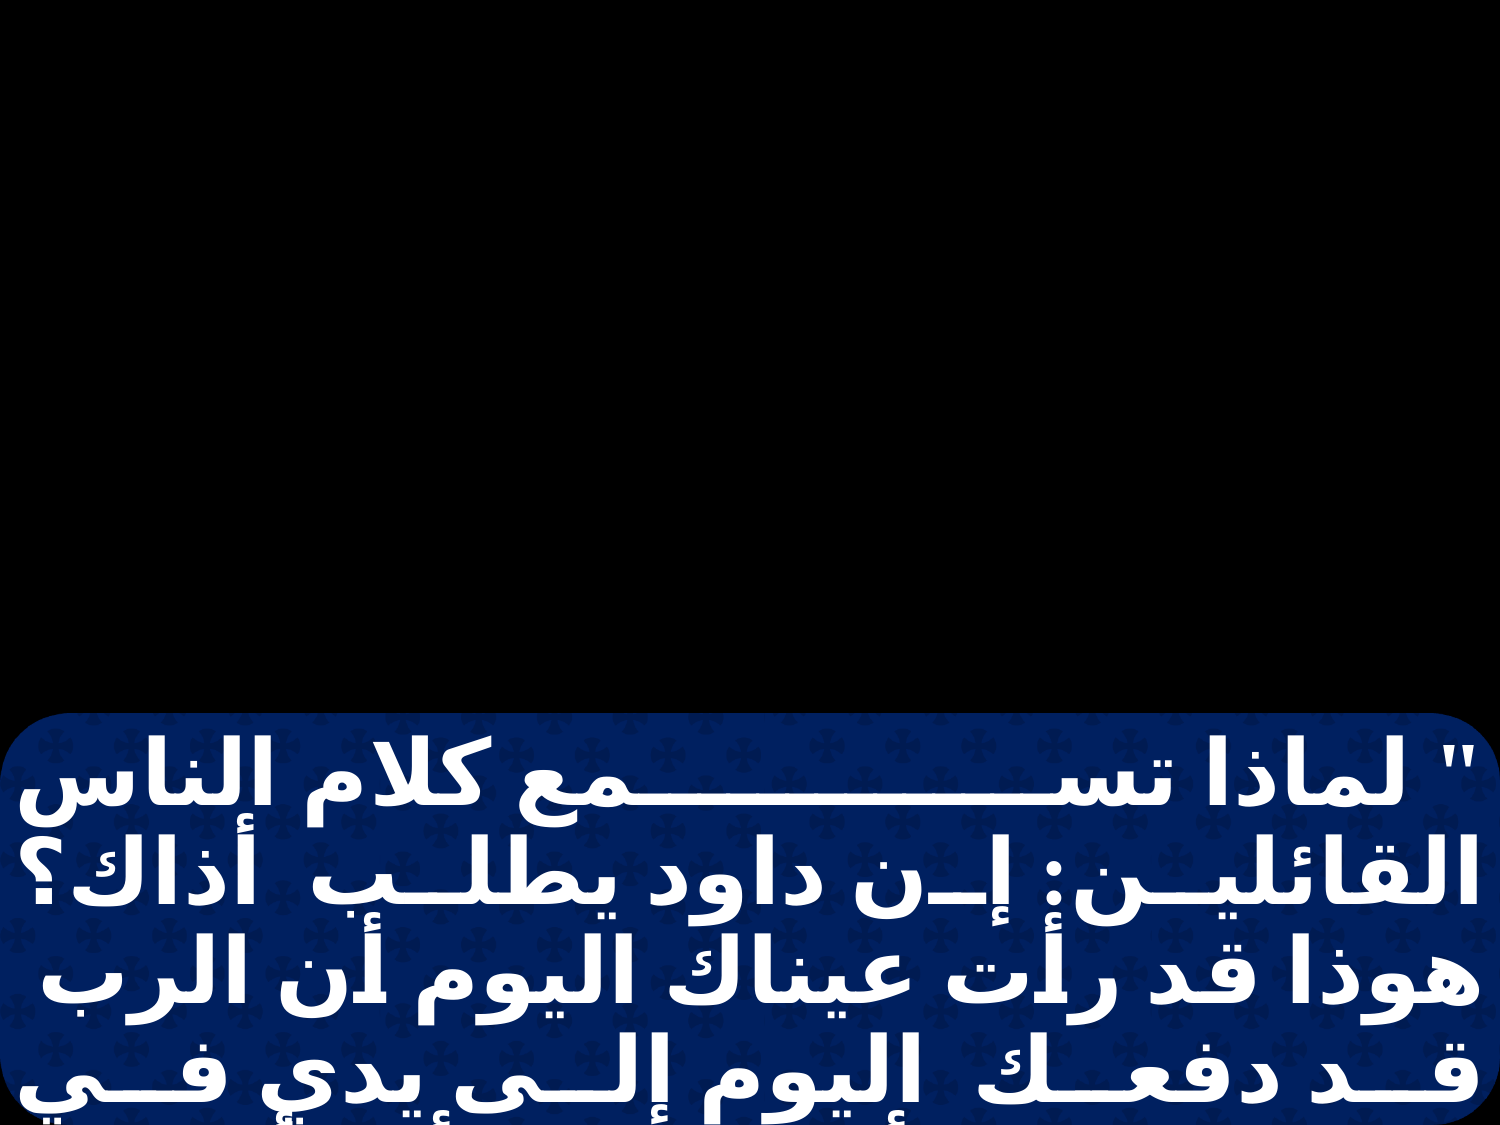

" لماذا تسمع كلام الناس القائلين: إن داود يطلب  أذاك؟ هوذا قد رأت عيناك اليوم أن الرب  قد دفعك  اليوم إلى يدي في المغارة، وقد أشير علي أن  أقتلك، لكني أشفقت عليك وقلت: لا أرفع يدي على